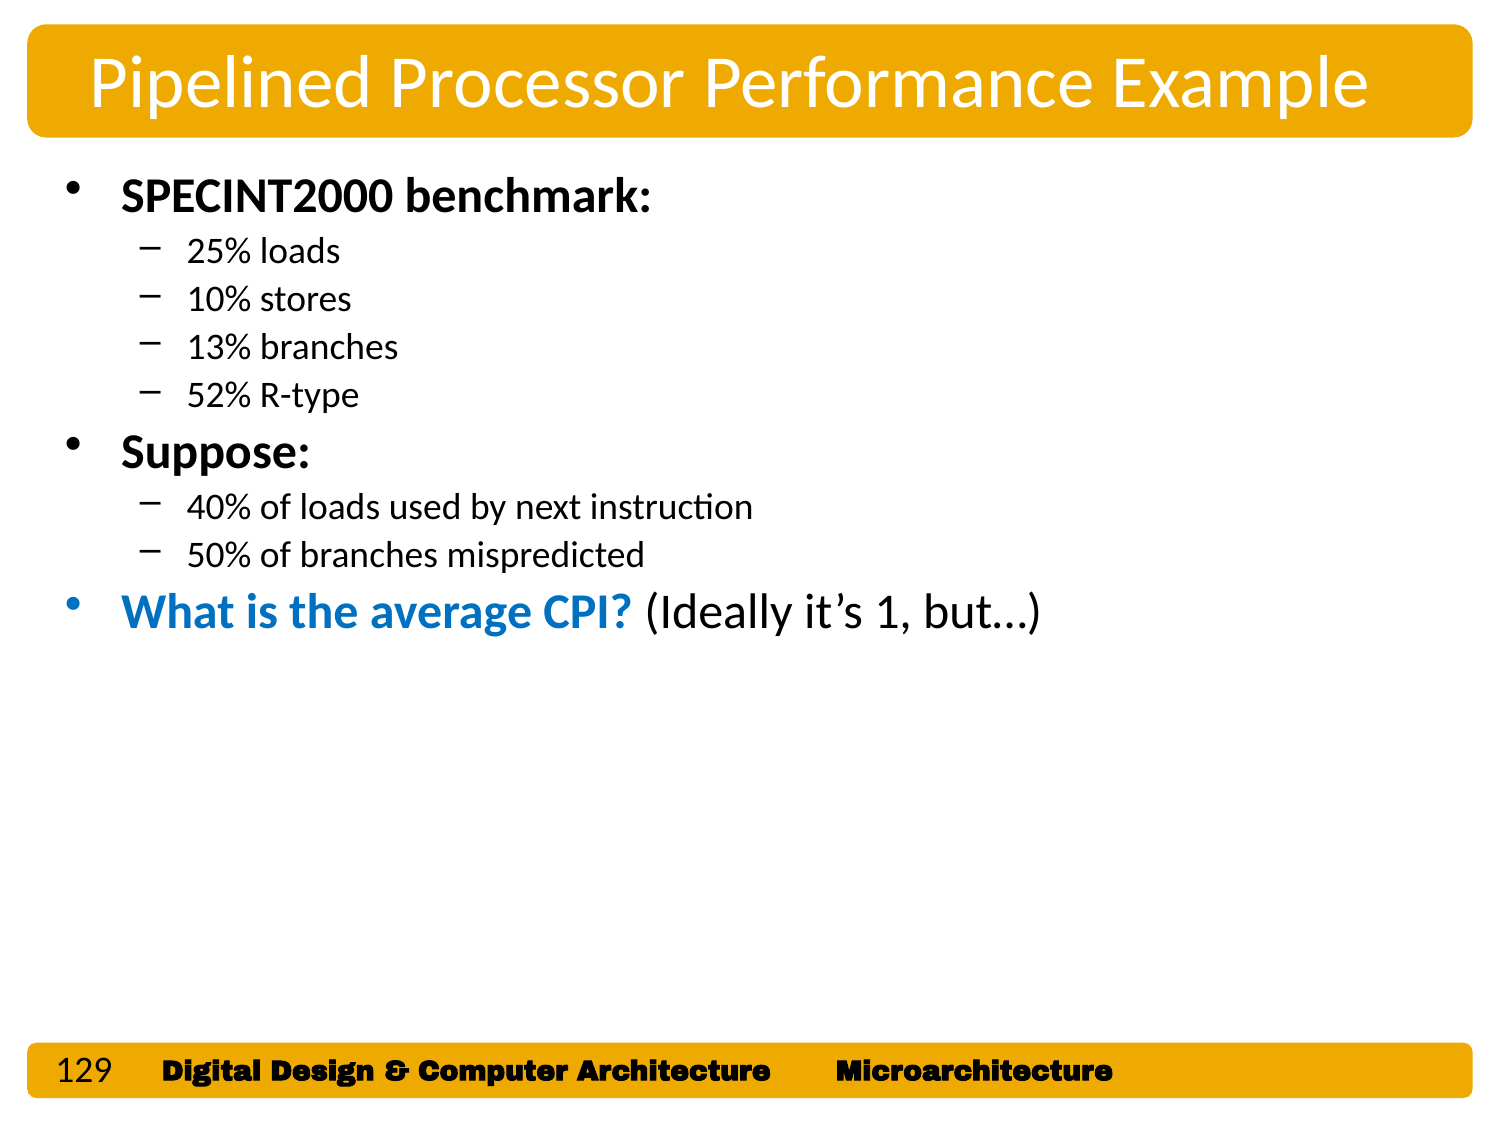

Pipelined Processor Performance Example
SPECINT2000 benchmark:
25% loads
10% stores
13% branches
52% R-type
Suppose:
40% of loads used by next instruction
50% of branches mispredicted
What is the average CPI? (Ideally it’s 1, but…)
Load CPI = 1 when not stalling, 2 when stalling
So, CPIlw = 1(0.6) + 2(0.4) = 1.4
Branch CPI = 1 when not stalling, 3 when stalling
	So, CPIbeq = 1(0.5) + 3(0.5) = 2

Average CPI = (0.25)(1.4) + (0.1)(1) + (0.13)(2) + (0.52)(1)  = 1.23

129